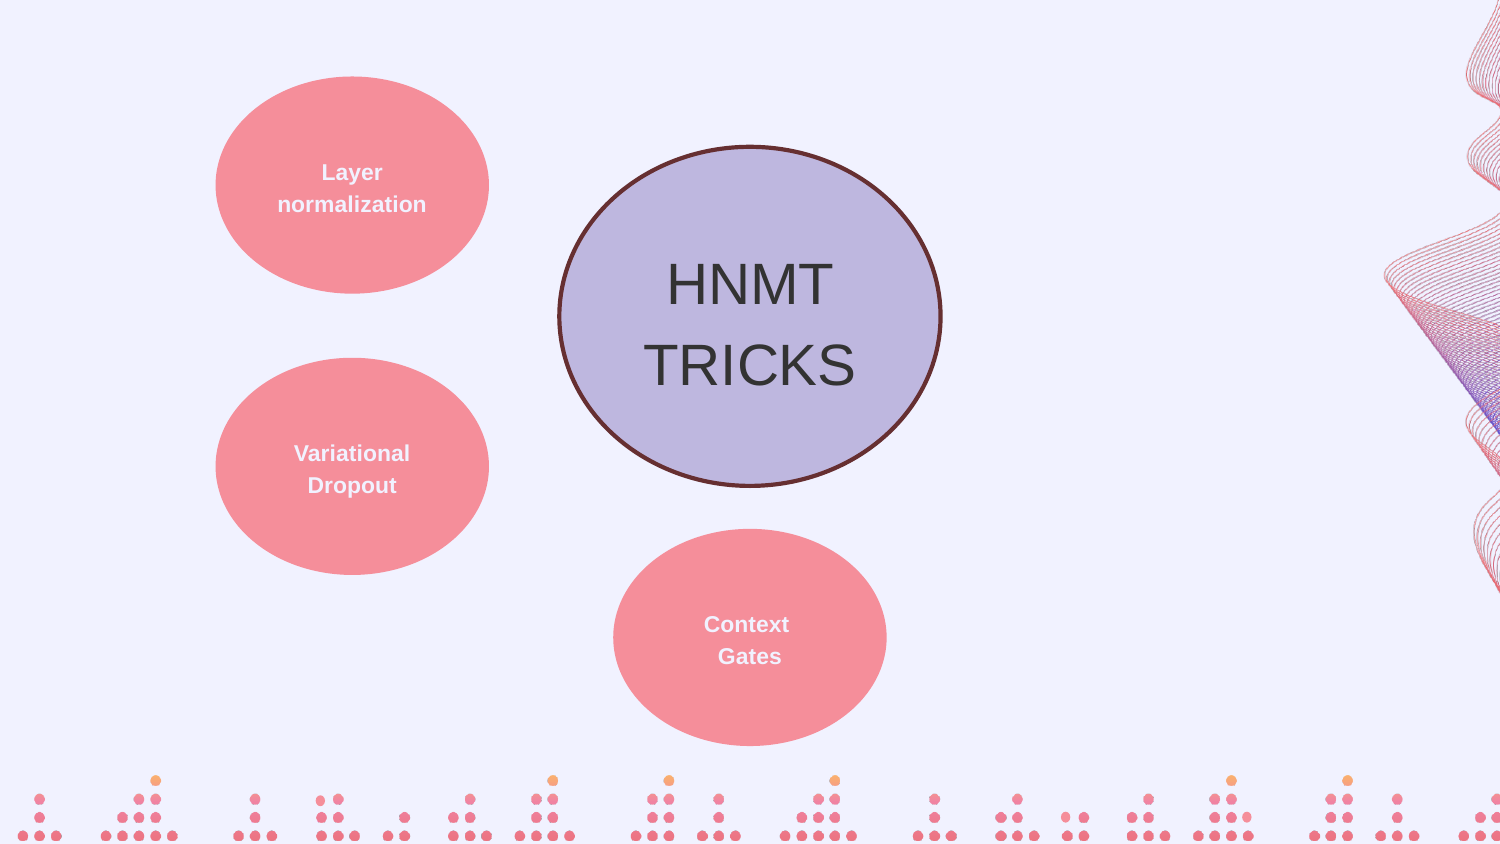

Layer normalization
HNMT TRICKS
Variational Dropout
Context
Gates